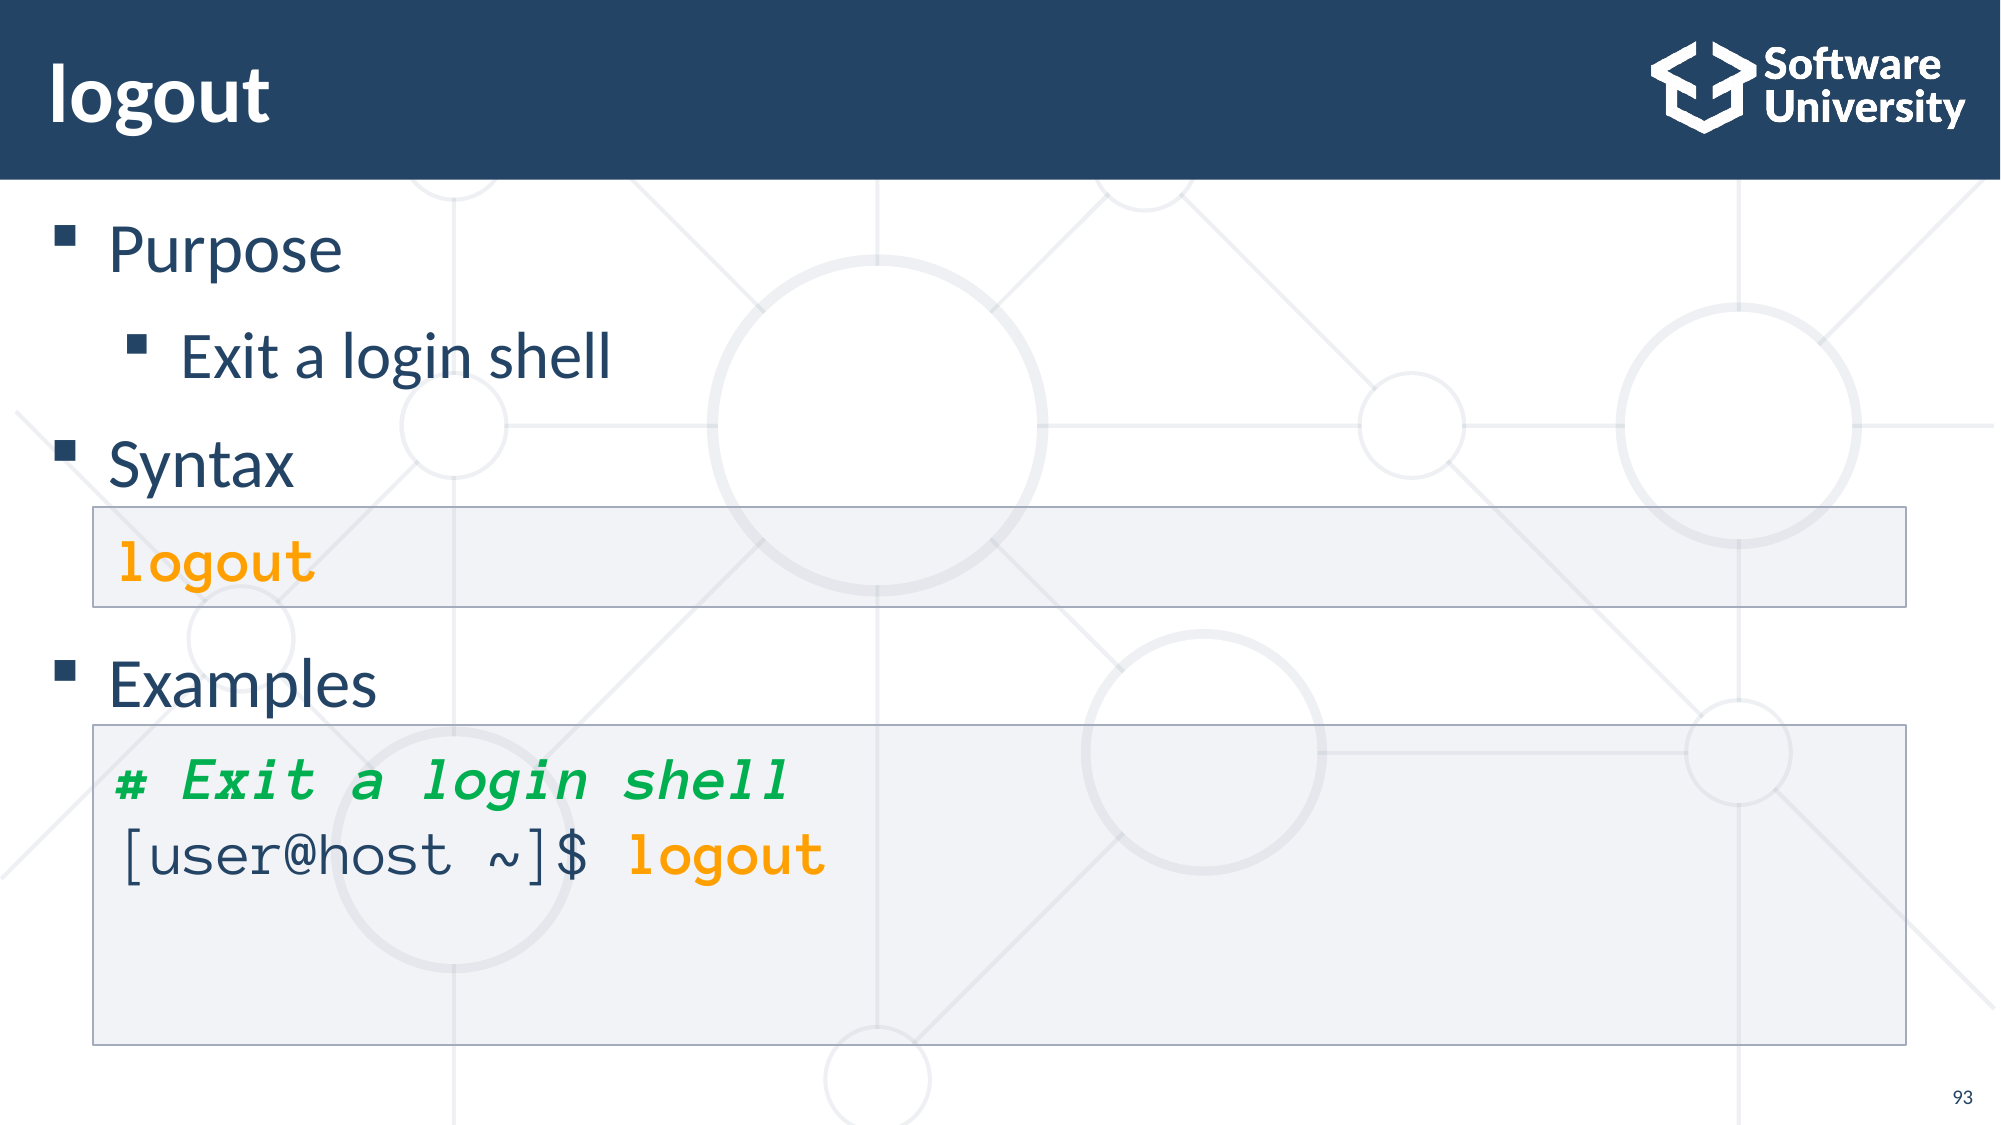

# logout
Purpose
Exit a login shell
Syntax

Examples

logout
# Exit a login shell
[user@host ~]$ logout
93